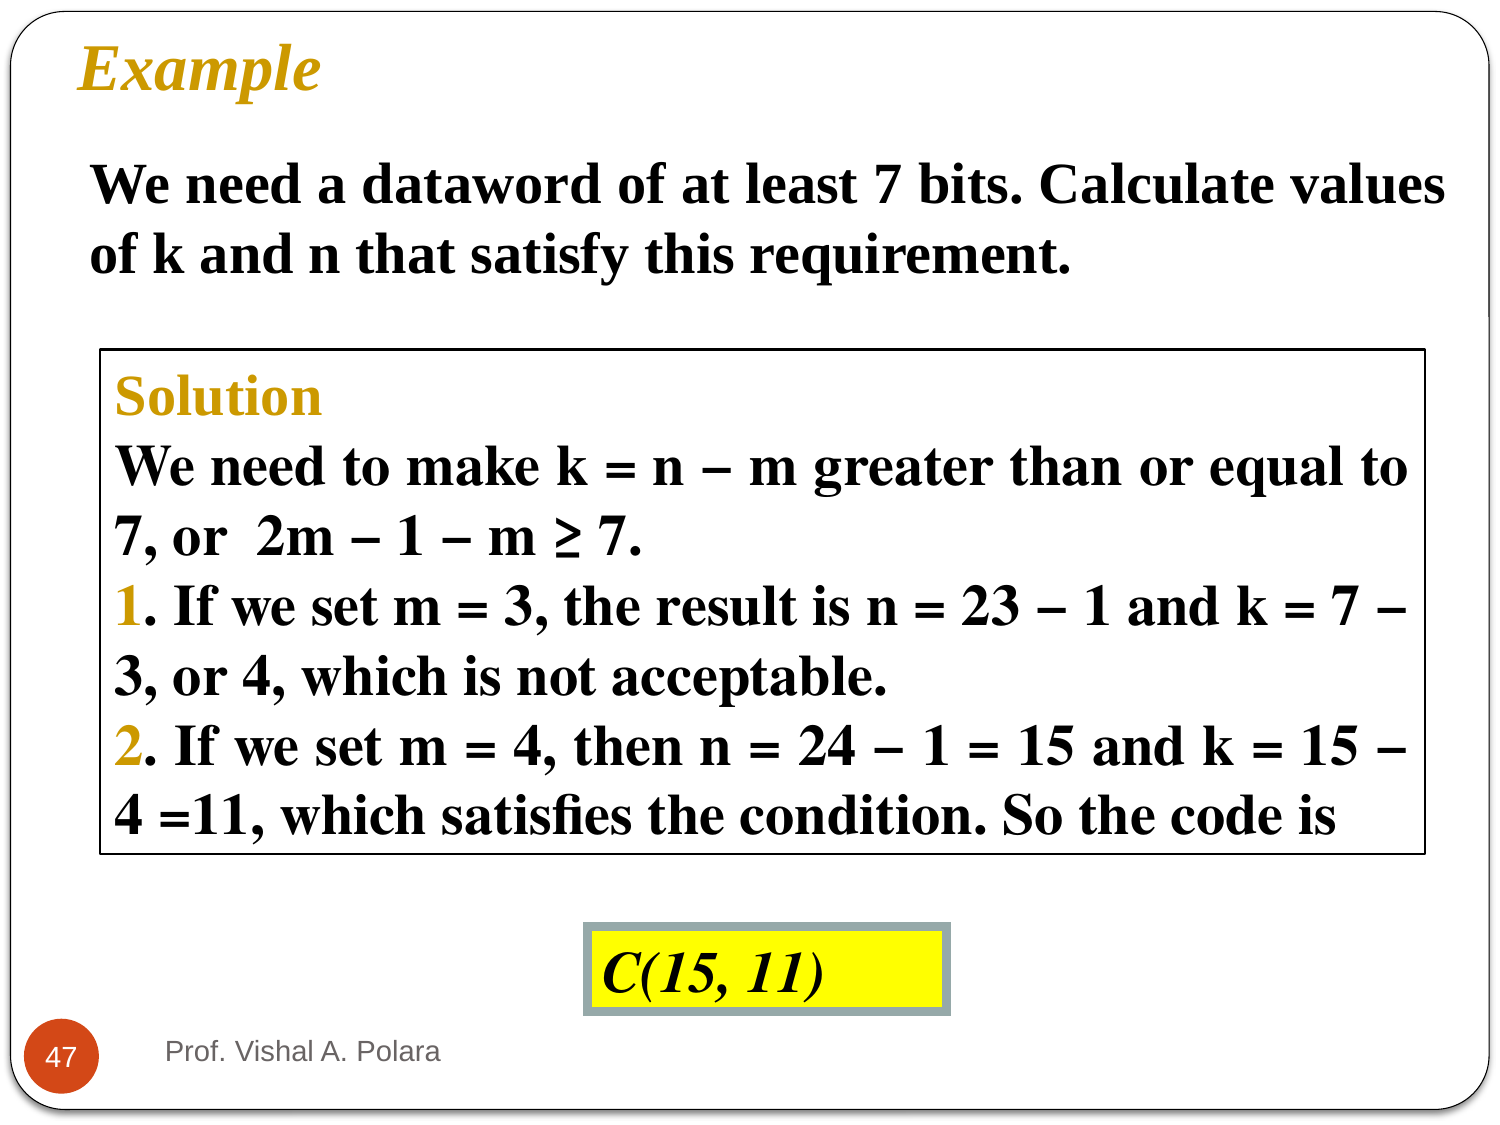

Example
We need a dataword of at least 7 bits. Calculate values of k and n that satisfy this requirement.
Solution
We need to make k = n − m greater than or equal to 7, or  2m − 1 − m ≥ 7.
1. If we set m = 3, the result is n = 23 − 1 and k = 7 − 3, or 4, which is not acceptable.
2. If we set m = 4, then n = 24 − 1 = 15 and k = 15 − 4 =11, which satisfies the condition. So the code is
C(15, 11)
Prof. Vishal A. Polara
47